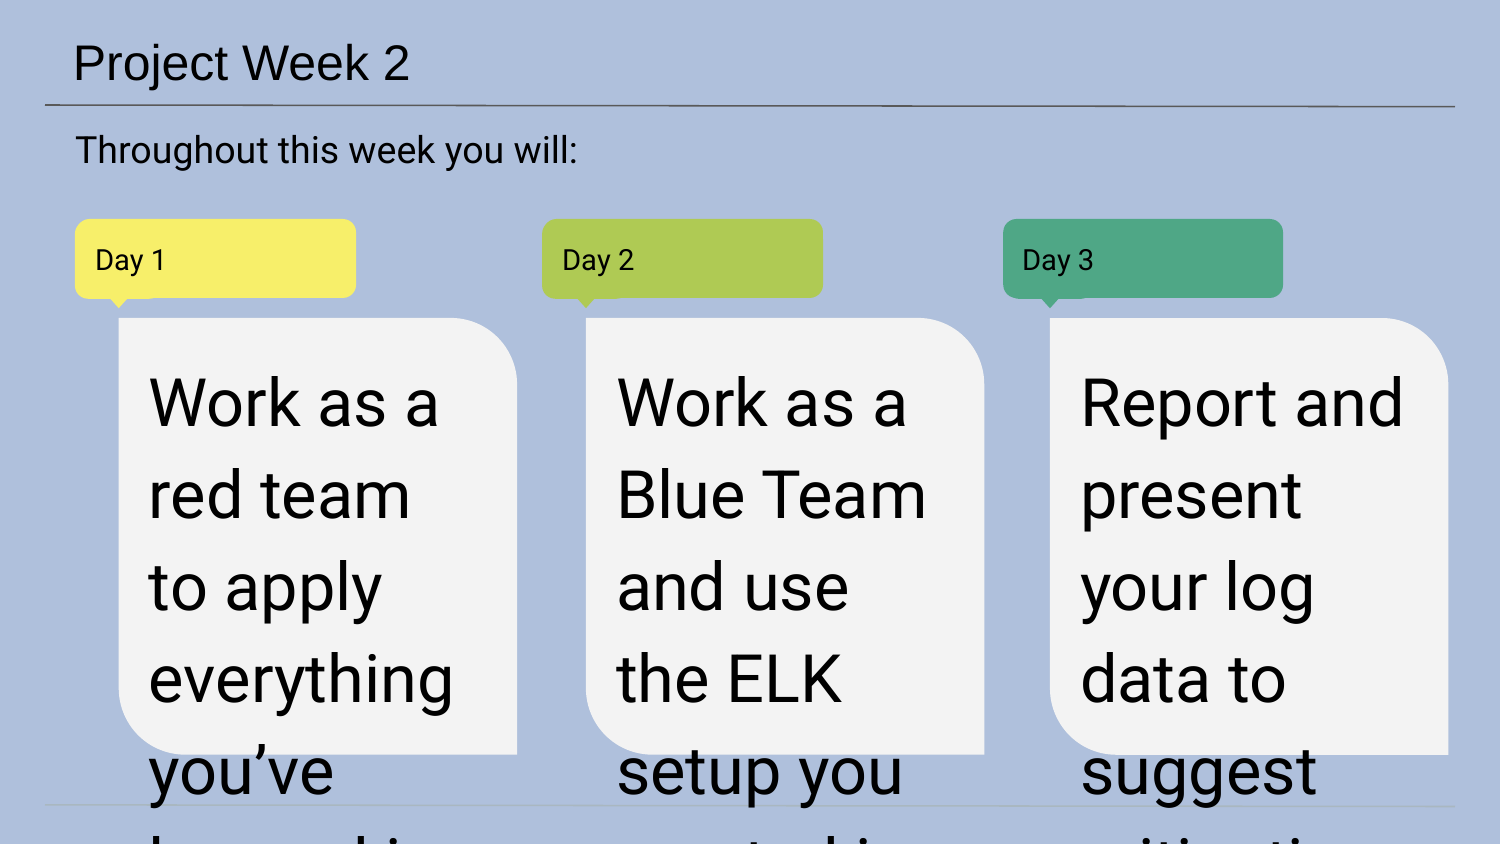

# Project Week 2
Throughout this week you will:
Day 1
Day 2
Day 3
Work as a red team to apply everything you’ve learned in pen testing to access a vulnerable target.
The target will be capturing logs of the your activity as you attack it.

Work as a Blue Team and use the ELK setup you created in Project 1 .
You will use this to extract hard data and visualizations for your report.
Report and present your log data to suggest mitigation measures for each exploit you successfully performed.